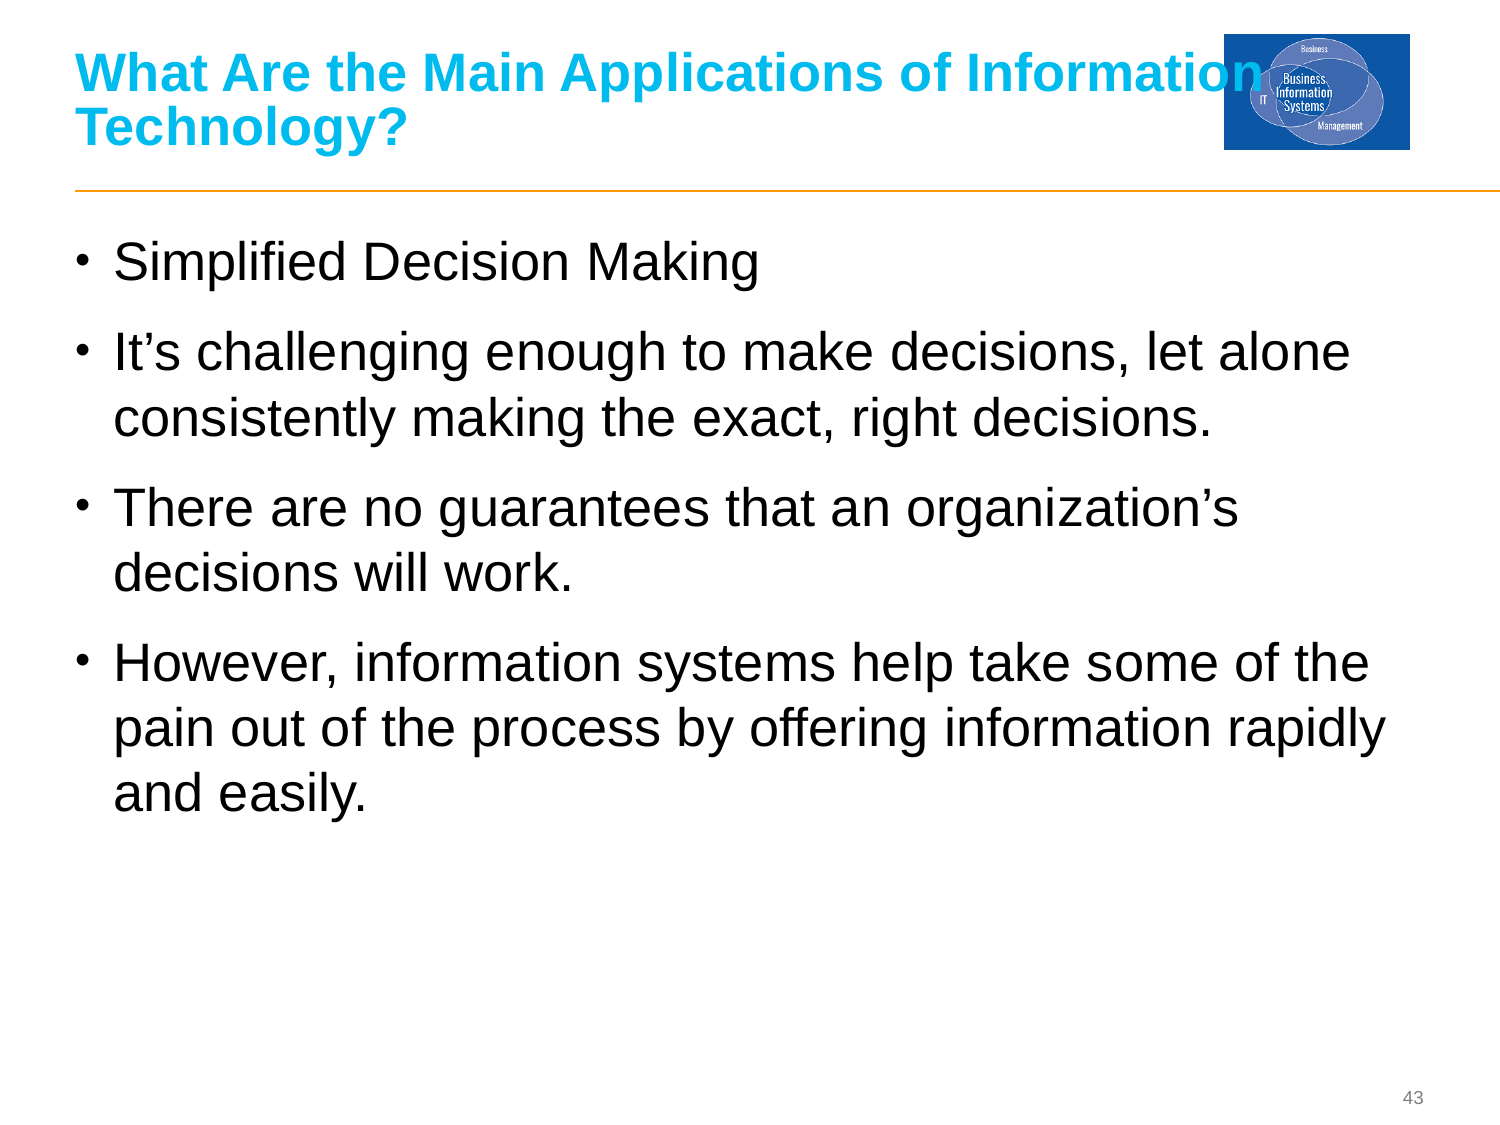

# What Are the Main Applications of Information Technology?
Simplified Decision Making
It’s challenging enough to make decisions, let alone consistently making the exact, right decisions.
There are no guarantees that an organization’s decisions will work.
However, information systems help take some of the pain out of the process by offering information rapidly and easily.